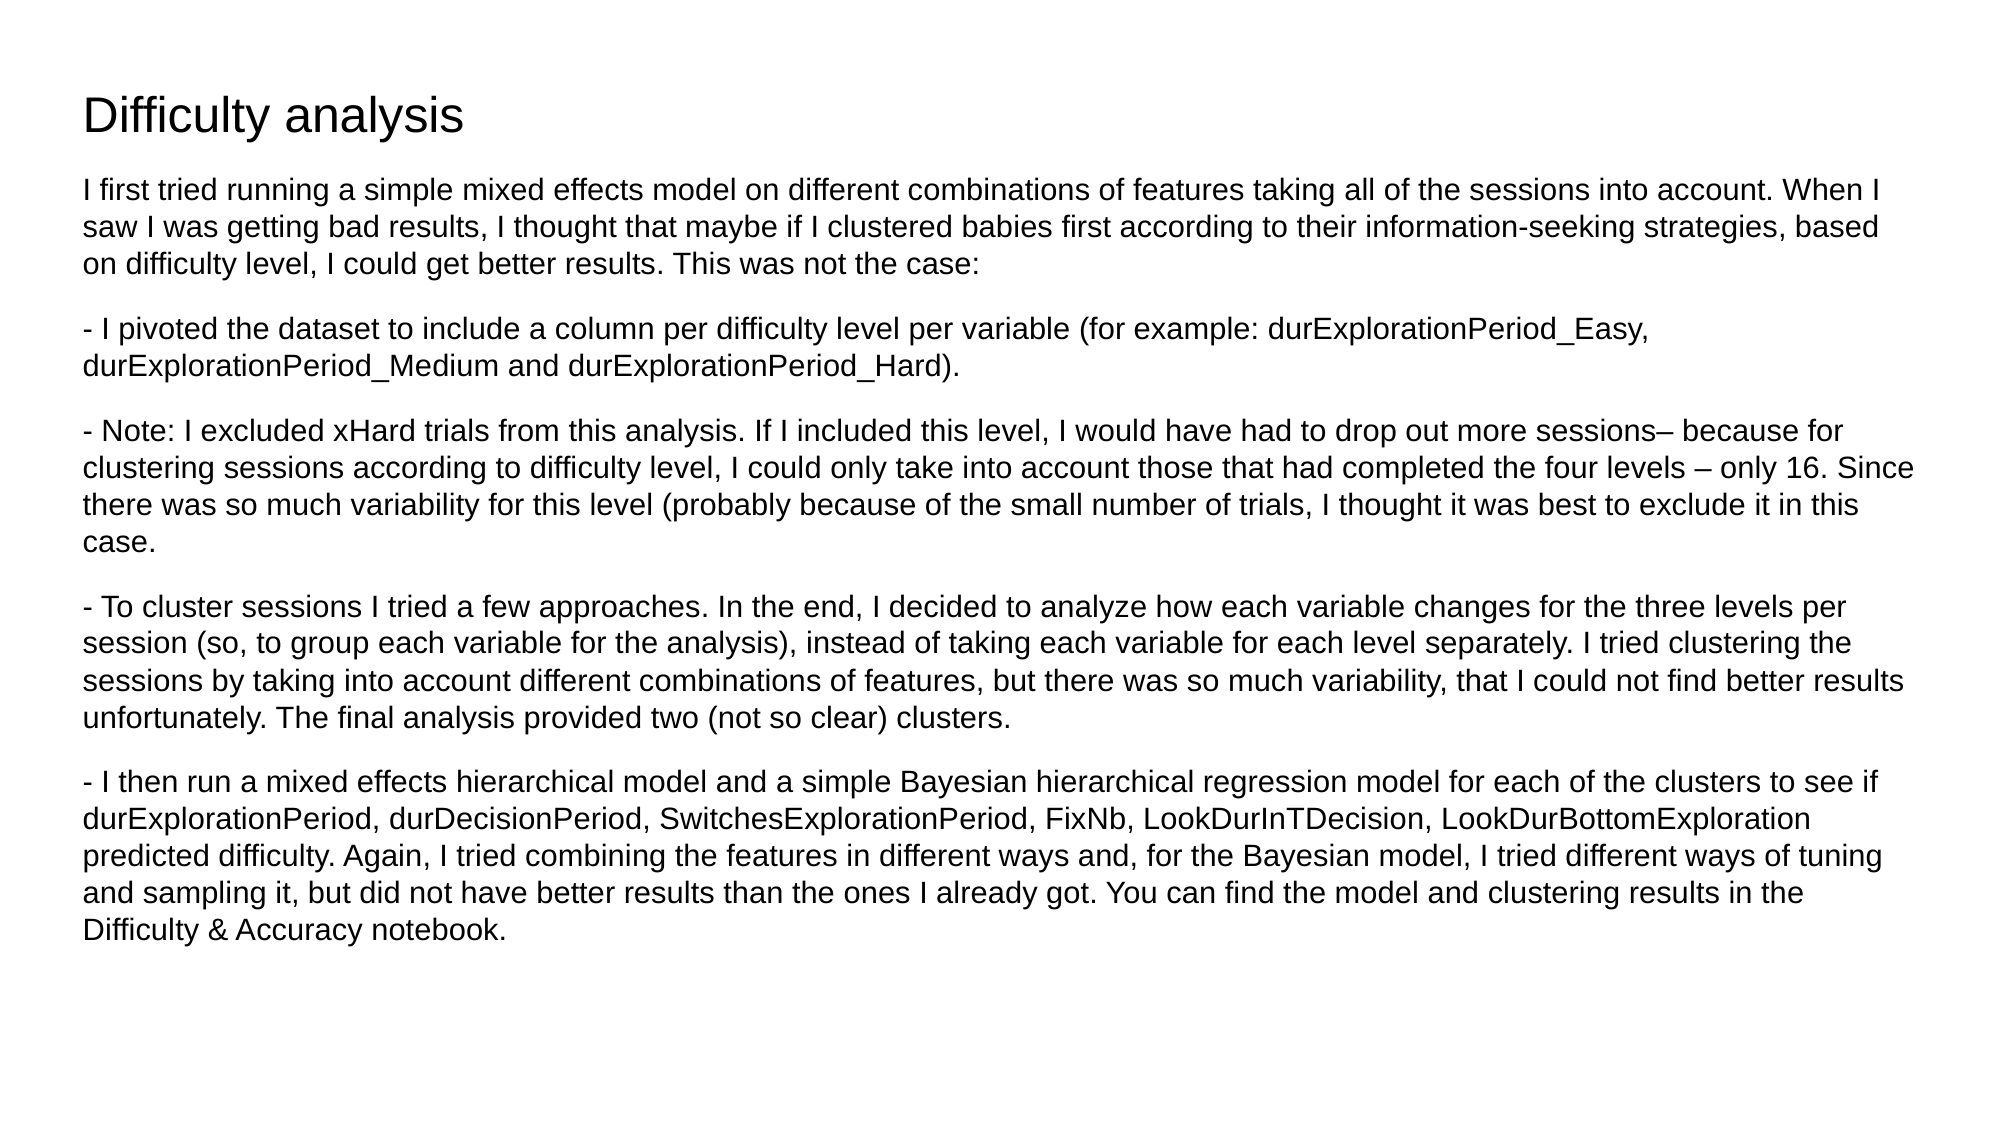

# Difficulty analysis
I first tried running a simple mixed effects model on different combinations of features taking all of the sessions into account. When I saw I was getting bad results, I thought that maybe if I clustered babies first according to their information-seeking strategies, based on difficulty level, I could get better results. This was not the case:
- I pivoted the dataset to include a column per difficulty level per variable (for example: durExplorationPeriod_Easy, durExplorationPeriod_Medium and durExplorationPeriod_Hard).
- Note: I excluded xHard trials from this analysis. If I included this level, I would have had to drop out more sessions– because for clustering sessions according to difficulty level, I could only take into account those that had completed the four levels – only 16. Since there was so much variability for this level (probably because of the small number of trials, I thought it was best to exclude it in this case.
- To cluster sessions I tried a few approaches. In the end, I decided to analyze how each variable changes for the three levels per session (so, to group each variable for the analysis), instead of taking each variable for each level separately. I tried clustering the sessions by taking into account different combinations of features, but there was so much variability, that I could not find better results unfortunately. The final analysis provided two (not so clear) clusters.
- I then run a mixed effects hierarchical model and a simple Bayesian hierarchical regression model for each of the clusters to see if durExplorationPeriod, durDecisionPeriod, SwitchesExplorationPeriod, FixNb, LookDurInTDecision, LookDurBottomExploration predicted difficulty. Again, I tried combining the features in different ways and, for the Bayesian model, I tried different ways of tuning and sampling it, but did not have better results than the ones I already got. You can find the model and clustering results in the Difficulty & Accuracy notebook.